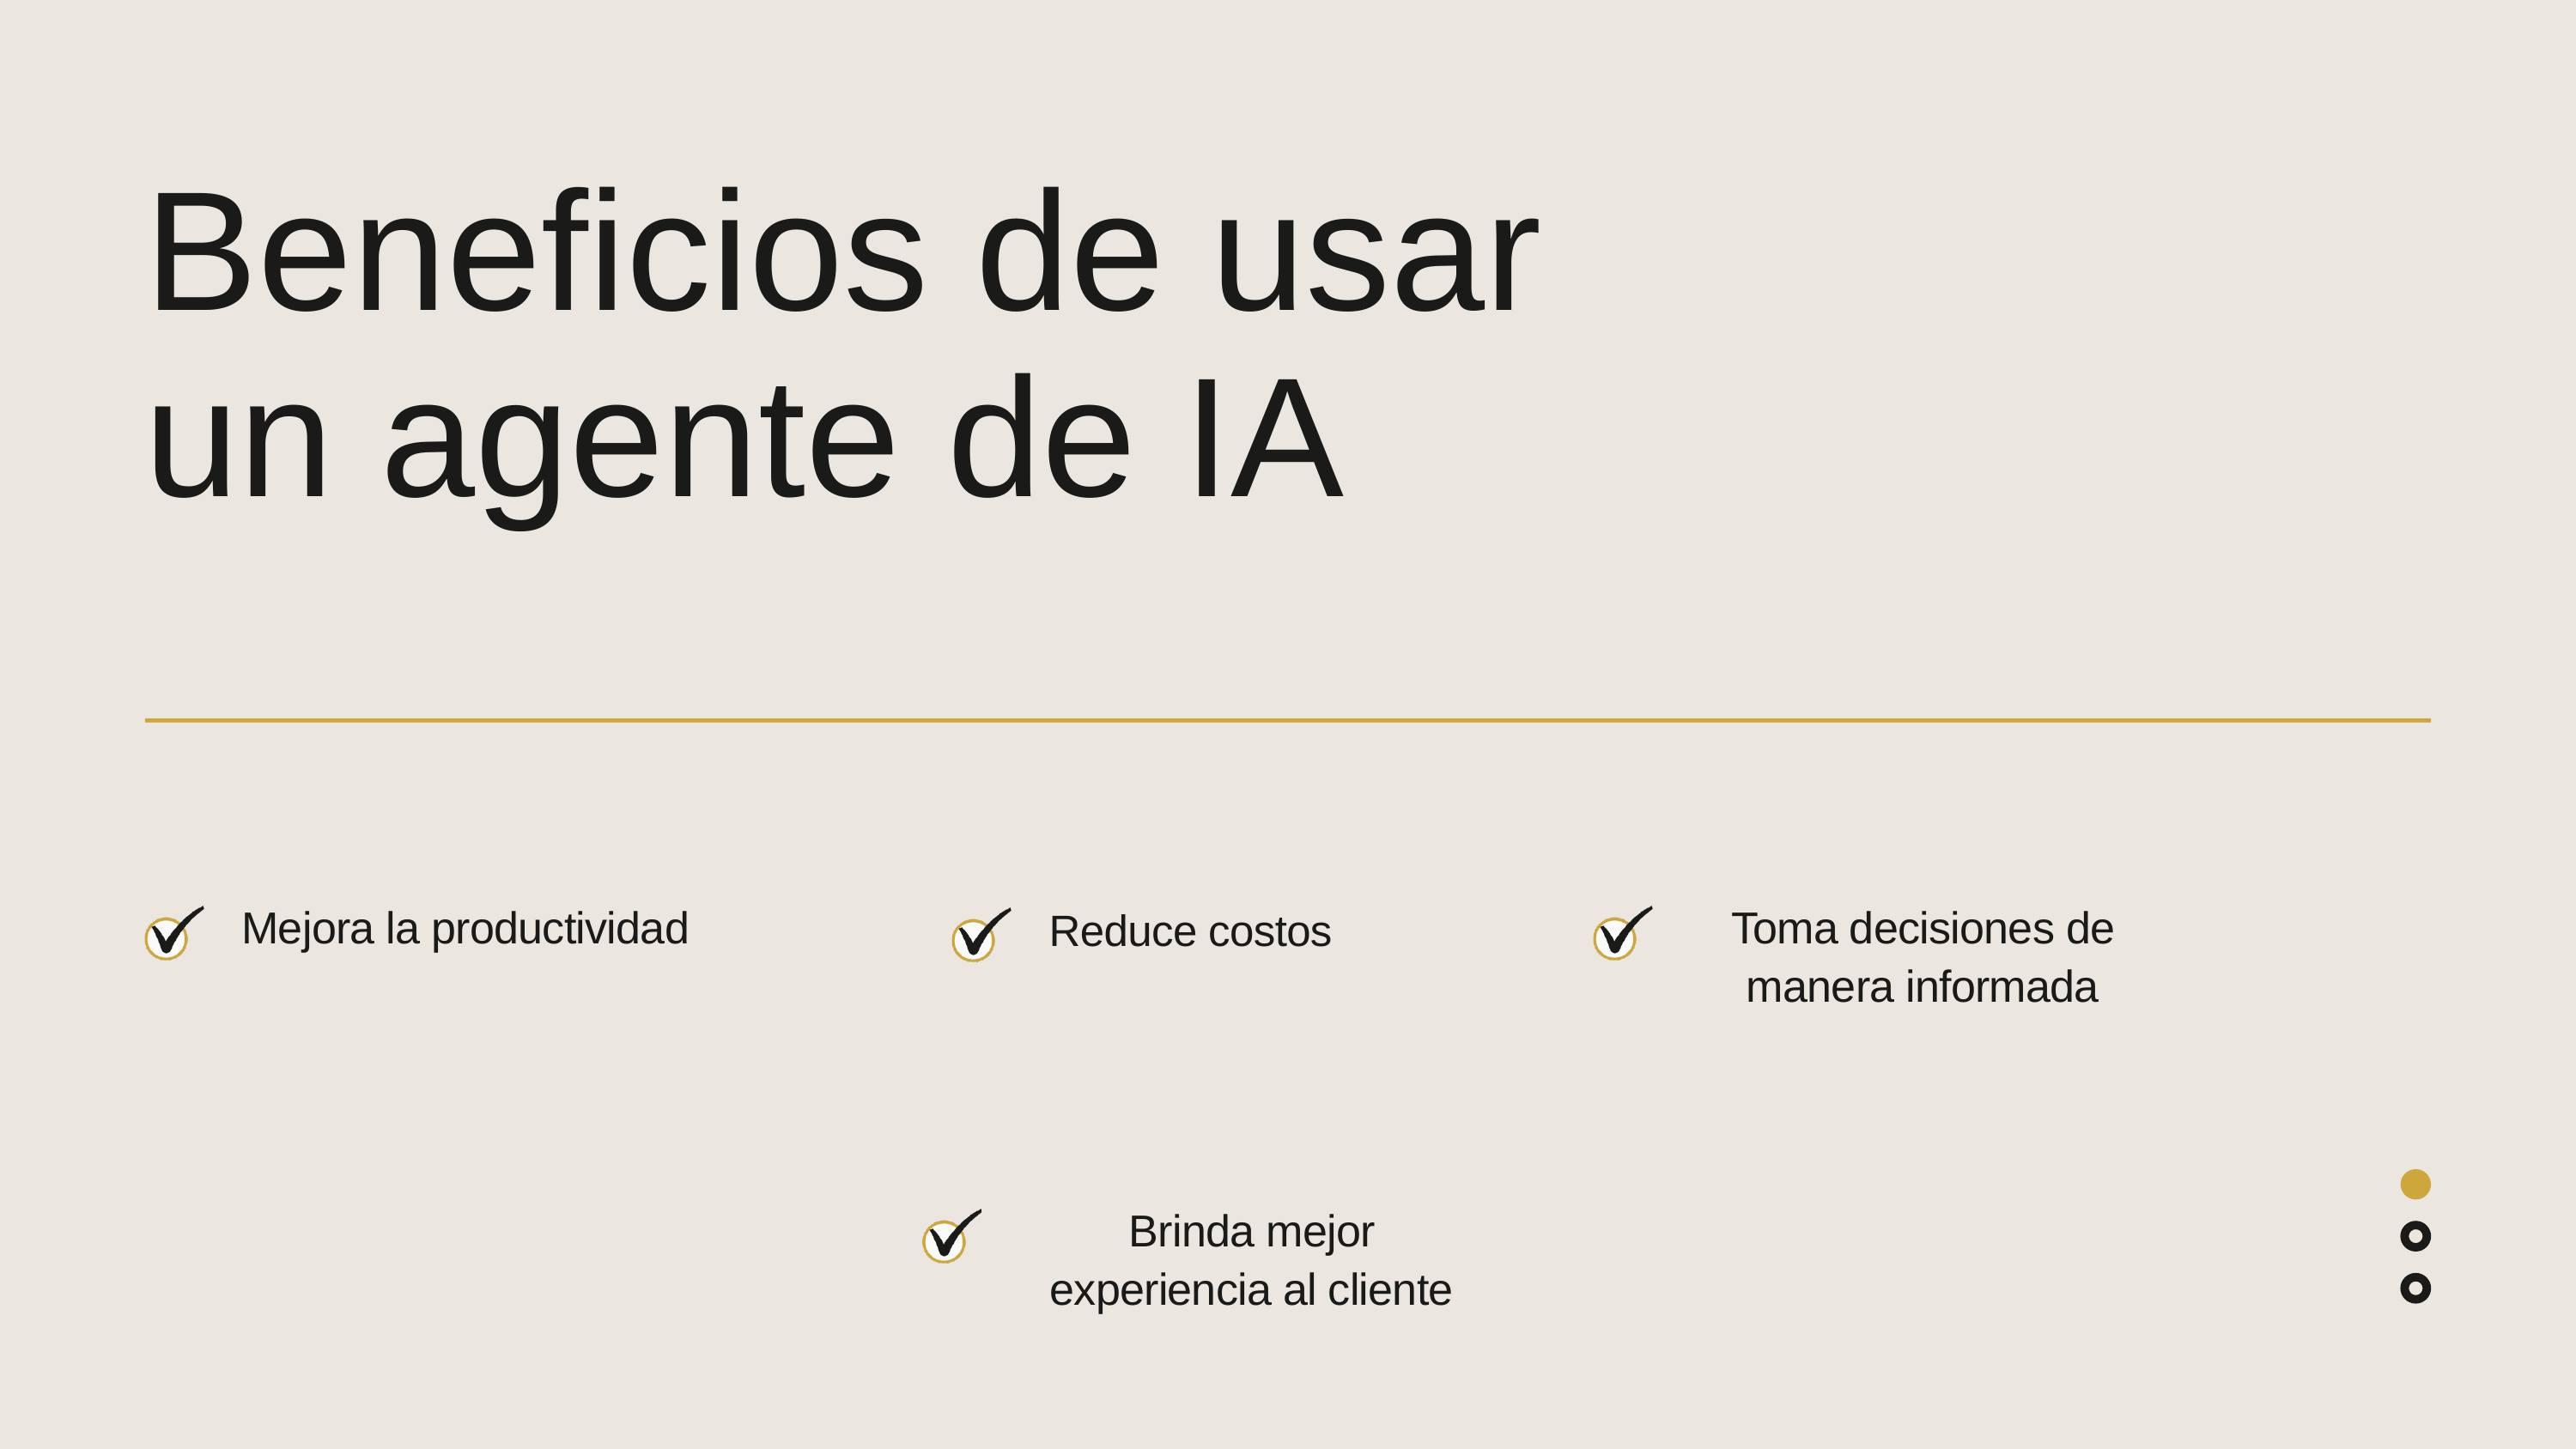

Beneficios de usar un agente de IA

Mejora la productividad
Toma decisiones de manera informada
Reduce costos

Brinda mejor experiencia al cliente